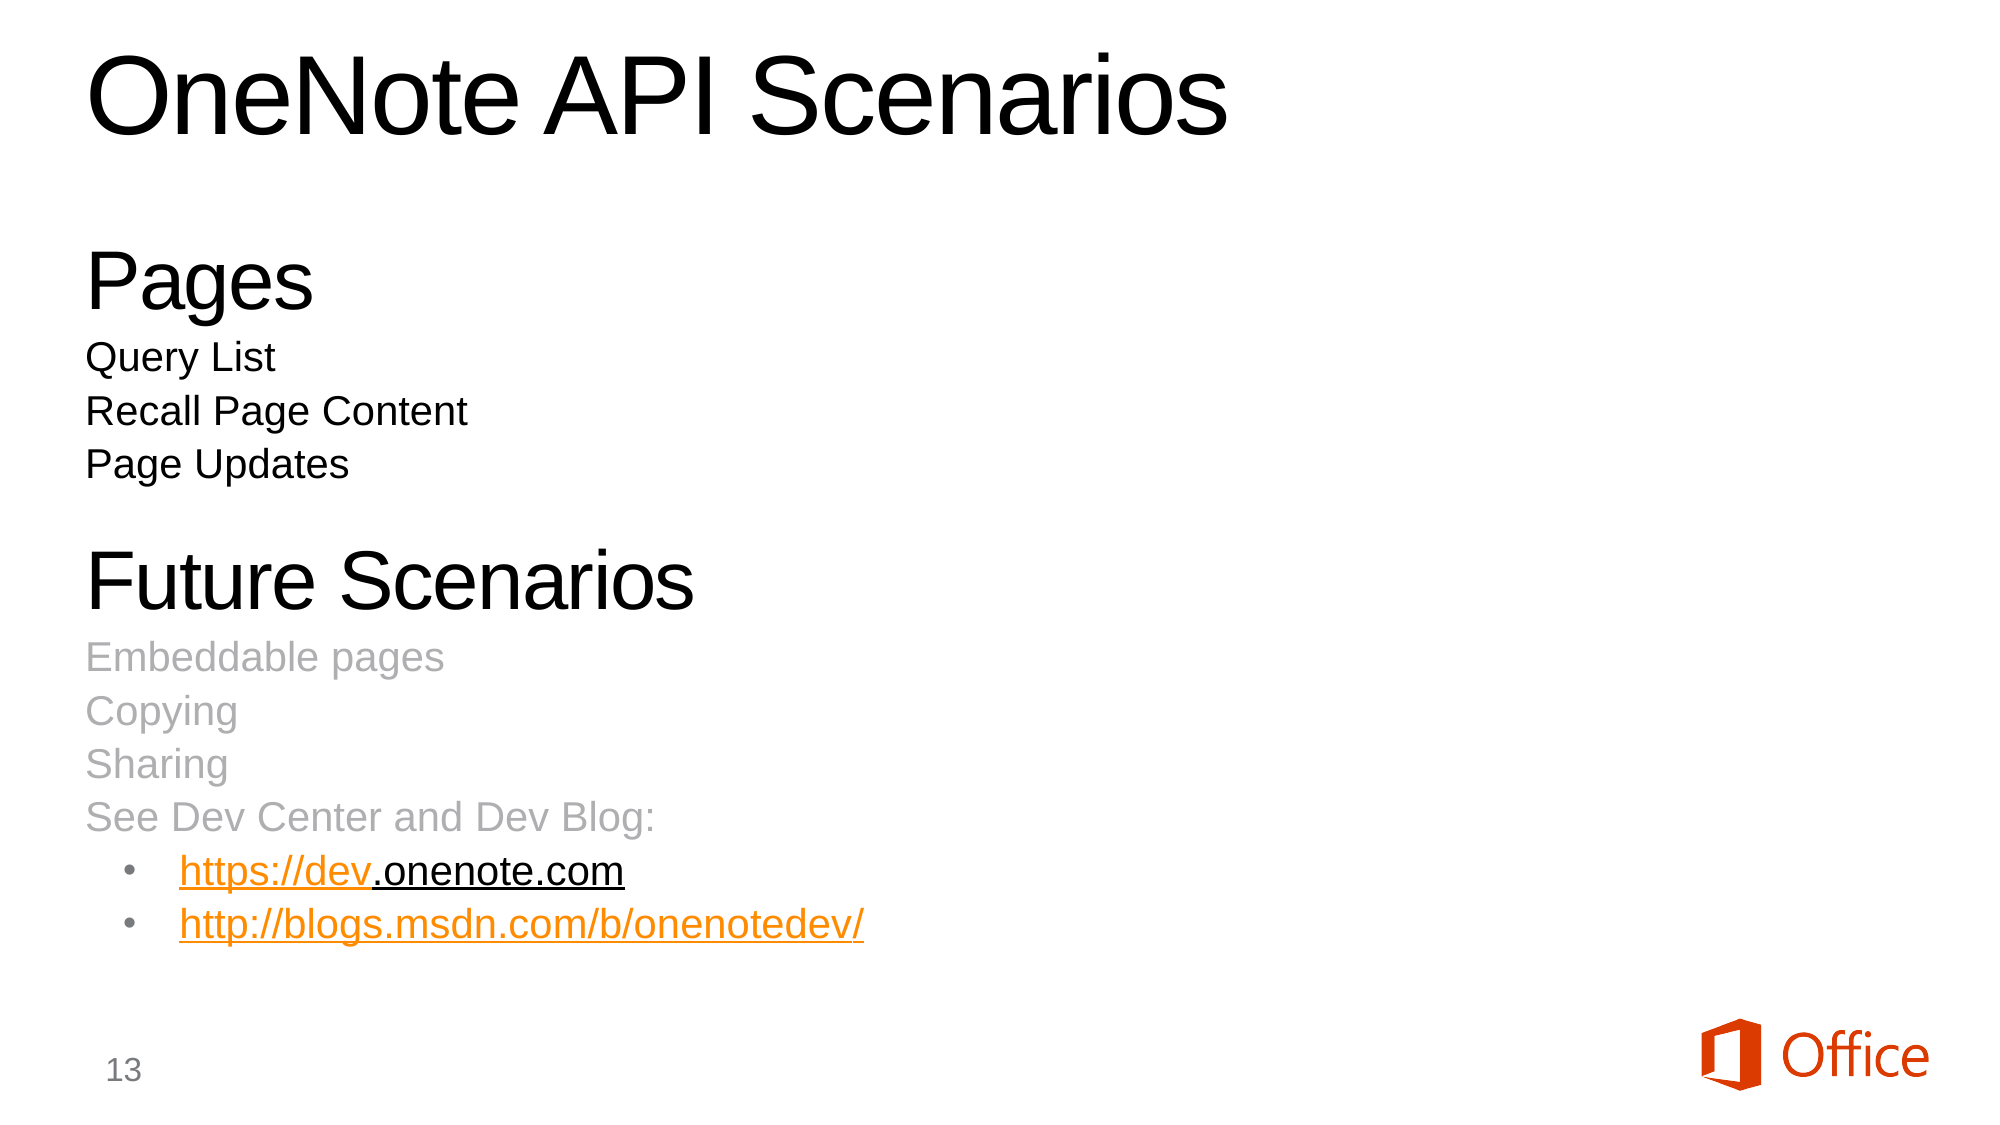

# OneNote API Scenarios
Pages
Query List
Recall Page Content
Page Updates
Future Scenarios
Embeddable pages
Copying
Sharing
See Dev Center and Dev Blog:
https://dev.onenote.com
http://blogs.msdn.com/b/onenotedev/

13